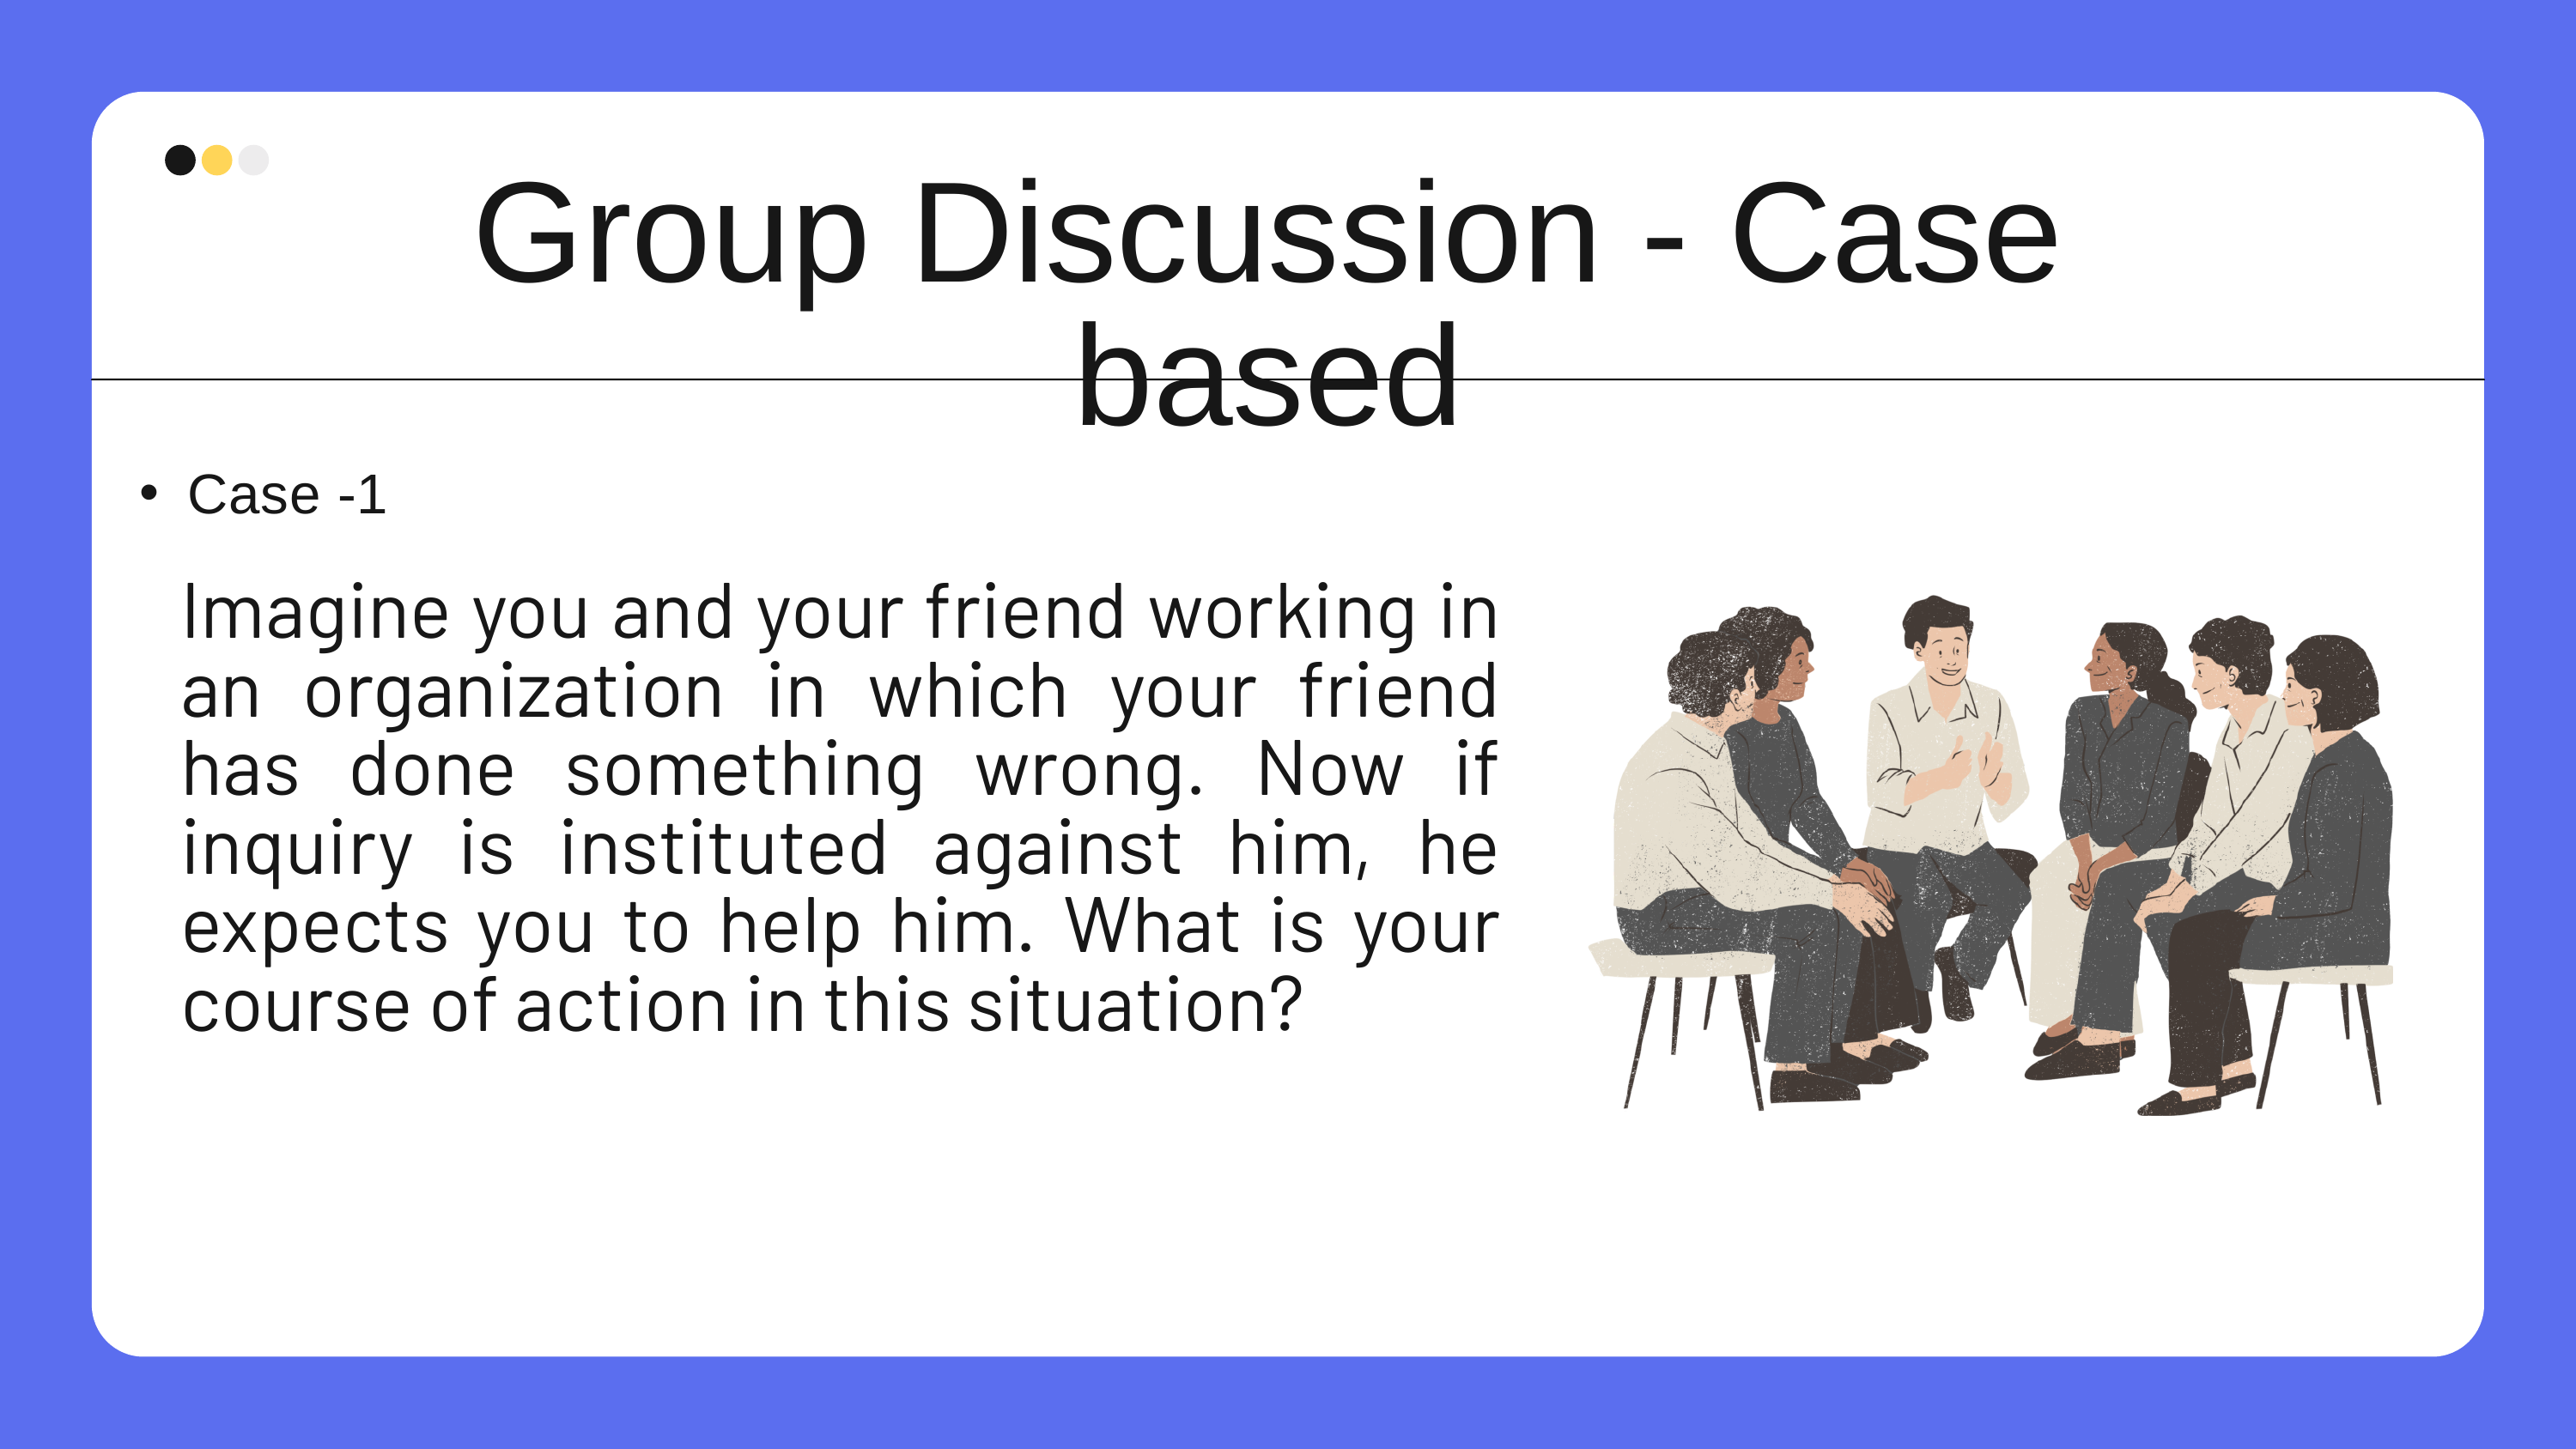

Group Discussion - Case based

Case -1
Imagine you and your friend working in an organization in which your friend has done something wrong. Now if inquiry is instituted against him, he expects you to help him. What is your course of action in this situation?